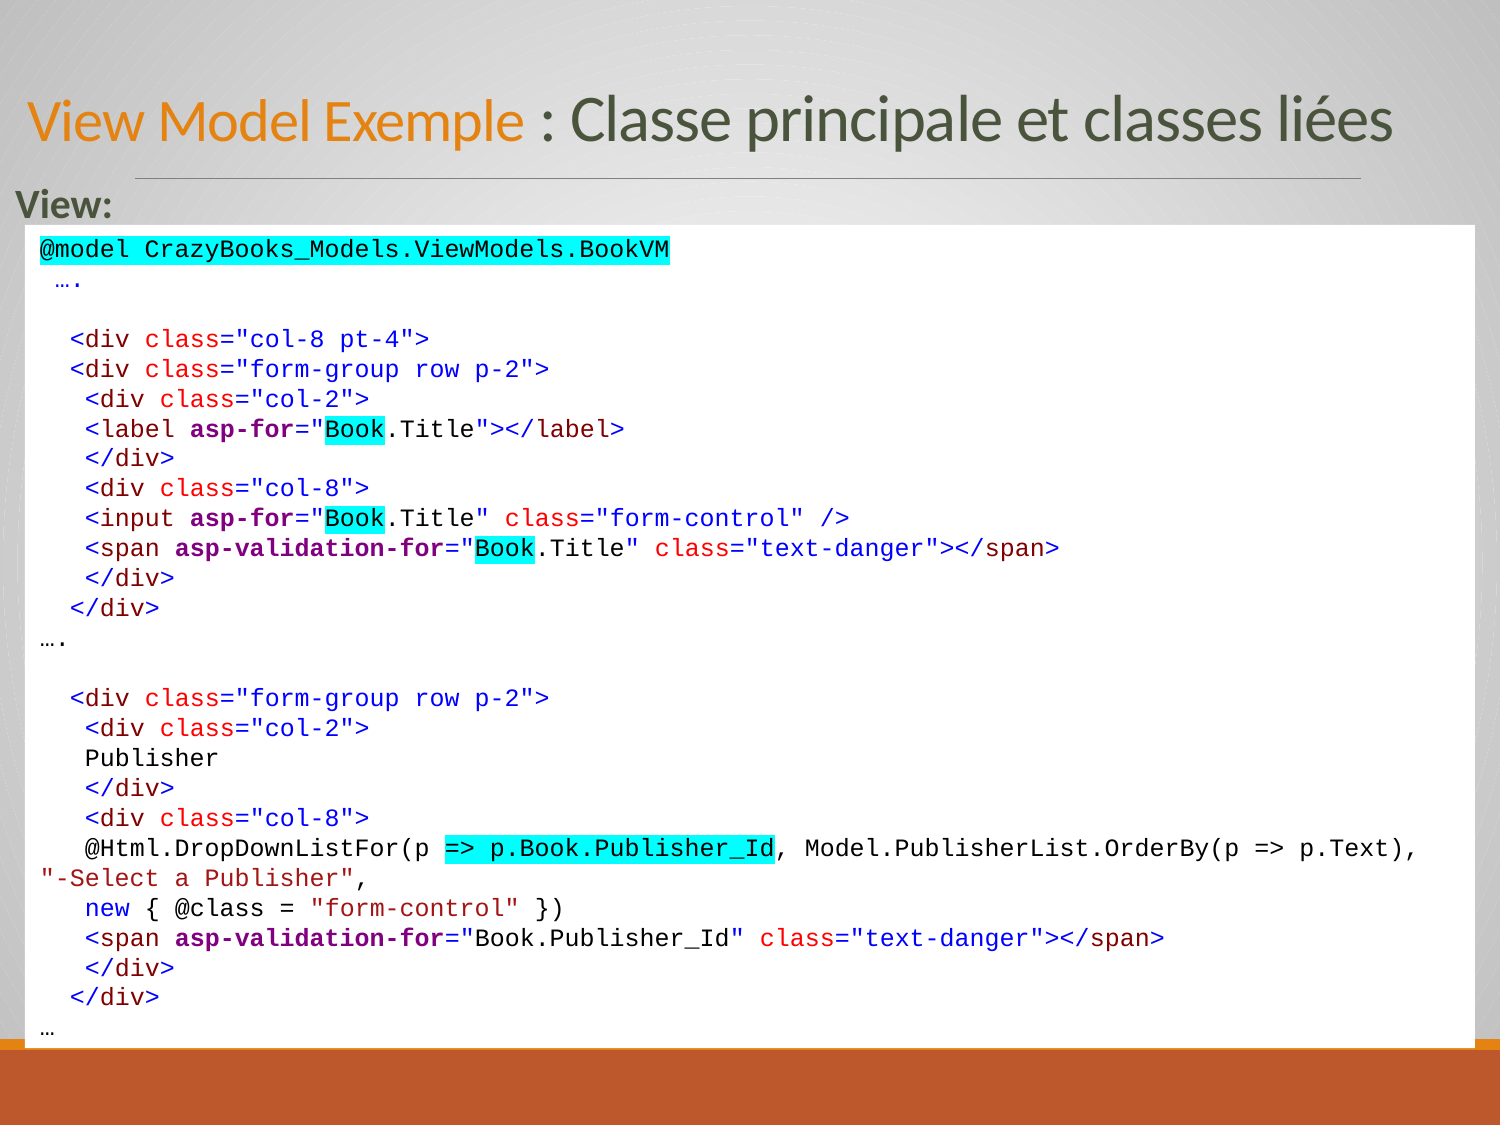

# View Model Exemple : Classe principale et classes liées
View:

@model CrazyBooks_Models.ViewModels.BookVM
 ….

  <div class="col-8 pt-4">
  <div class="form-group row p-2">
   <div class="col-2">
   <label asp-for="Book.Title"></label>
   </div>
   <div class="col-8">
   <input asp-for="Book.Title" class="form-control" />
   <span asp-validation-for="Book.Title" class="text-danger"></span>
   </div>
  </div>
….

  <div class="form-group row p-2">
   <div class="col-2">
   Publisher
   </div>
   <div class="col-8">
   @Html.DropDownListFor(p => p.Book.Publisher_Id, Model.PublisherList.OrderBy(p => p.Text), "-Select a Publisher",
   new { @class = "form-control" })
   <span asp-validation-for="Book.Publisher_Id" class="text-danger"></span>
   </div>
  </div>
…